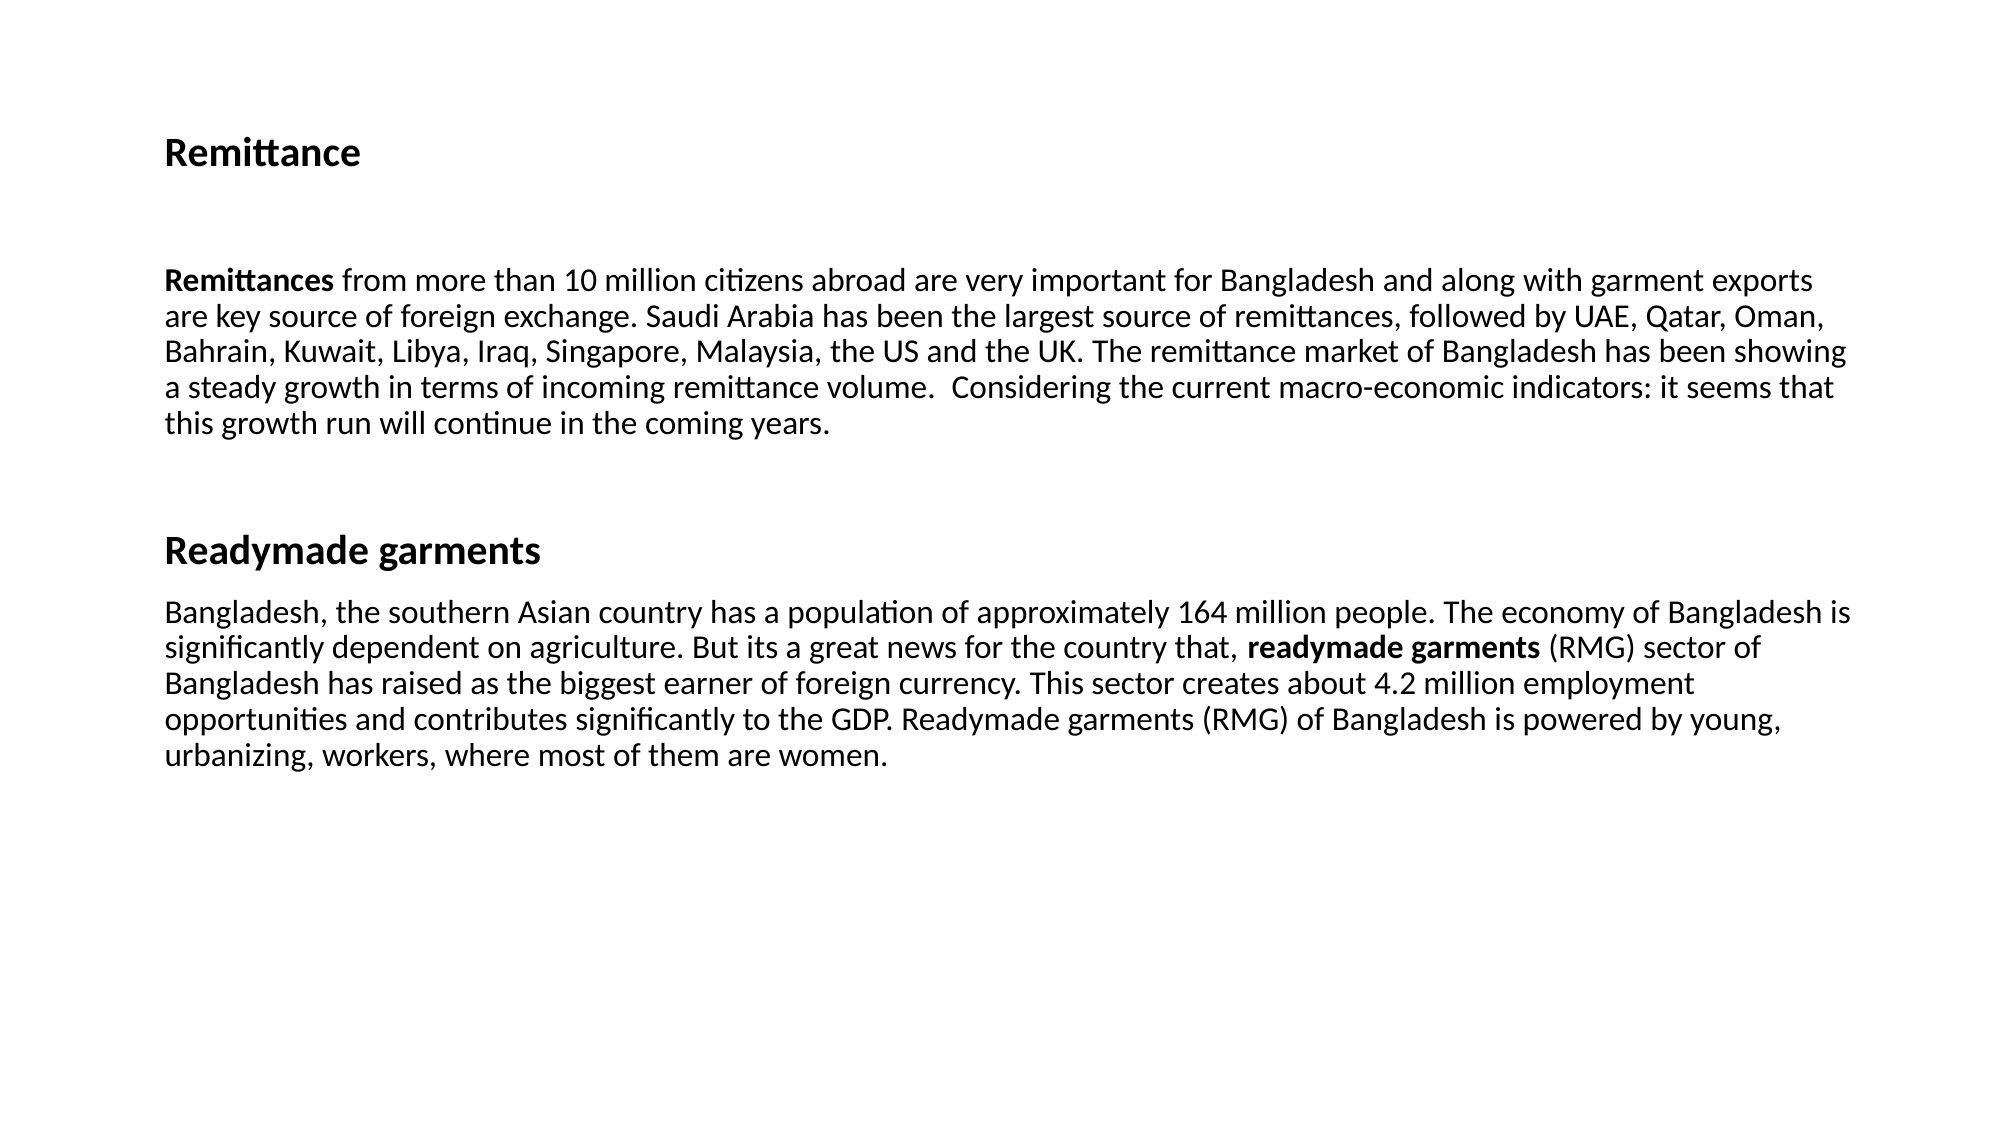

Remittance

Remittances from more than 10 million citizens abroad are very important for Bangladesh and along with garment exports are key source of foreign exchange. Saudi Arabia has been the largest source of remittances, followed by UAE, Qatar, Oman, Bahrain, Kuwait, Libya, Iraq, Singapore, Malaysia, the US and the UK. The remittance market of Bangladesh has been showing a steady growth in terms of incoming remittance volume.  Considering the current macro-economic indicators: it seems that this growth run will continue in the coming years.

Readymade garments
Bangladesh, the southern Asian country has a population of approximately 164 million people. The economy of Bangladesh is significantly dependent on agriculture. But its a great news for the country that, readymade garments (RMG) sector of Bangladesh has raised as the biggest earner of foreign currency. This sector creates about 4.2 million employment opportunities and contributes significantly to the GDP. Readymade garments (RMG) of Bangladesh is powered by young, urbanizing, workers, where most of them are women.